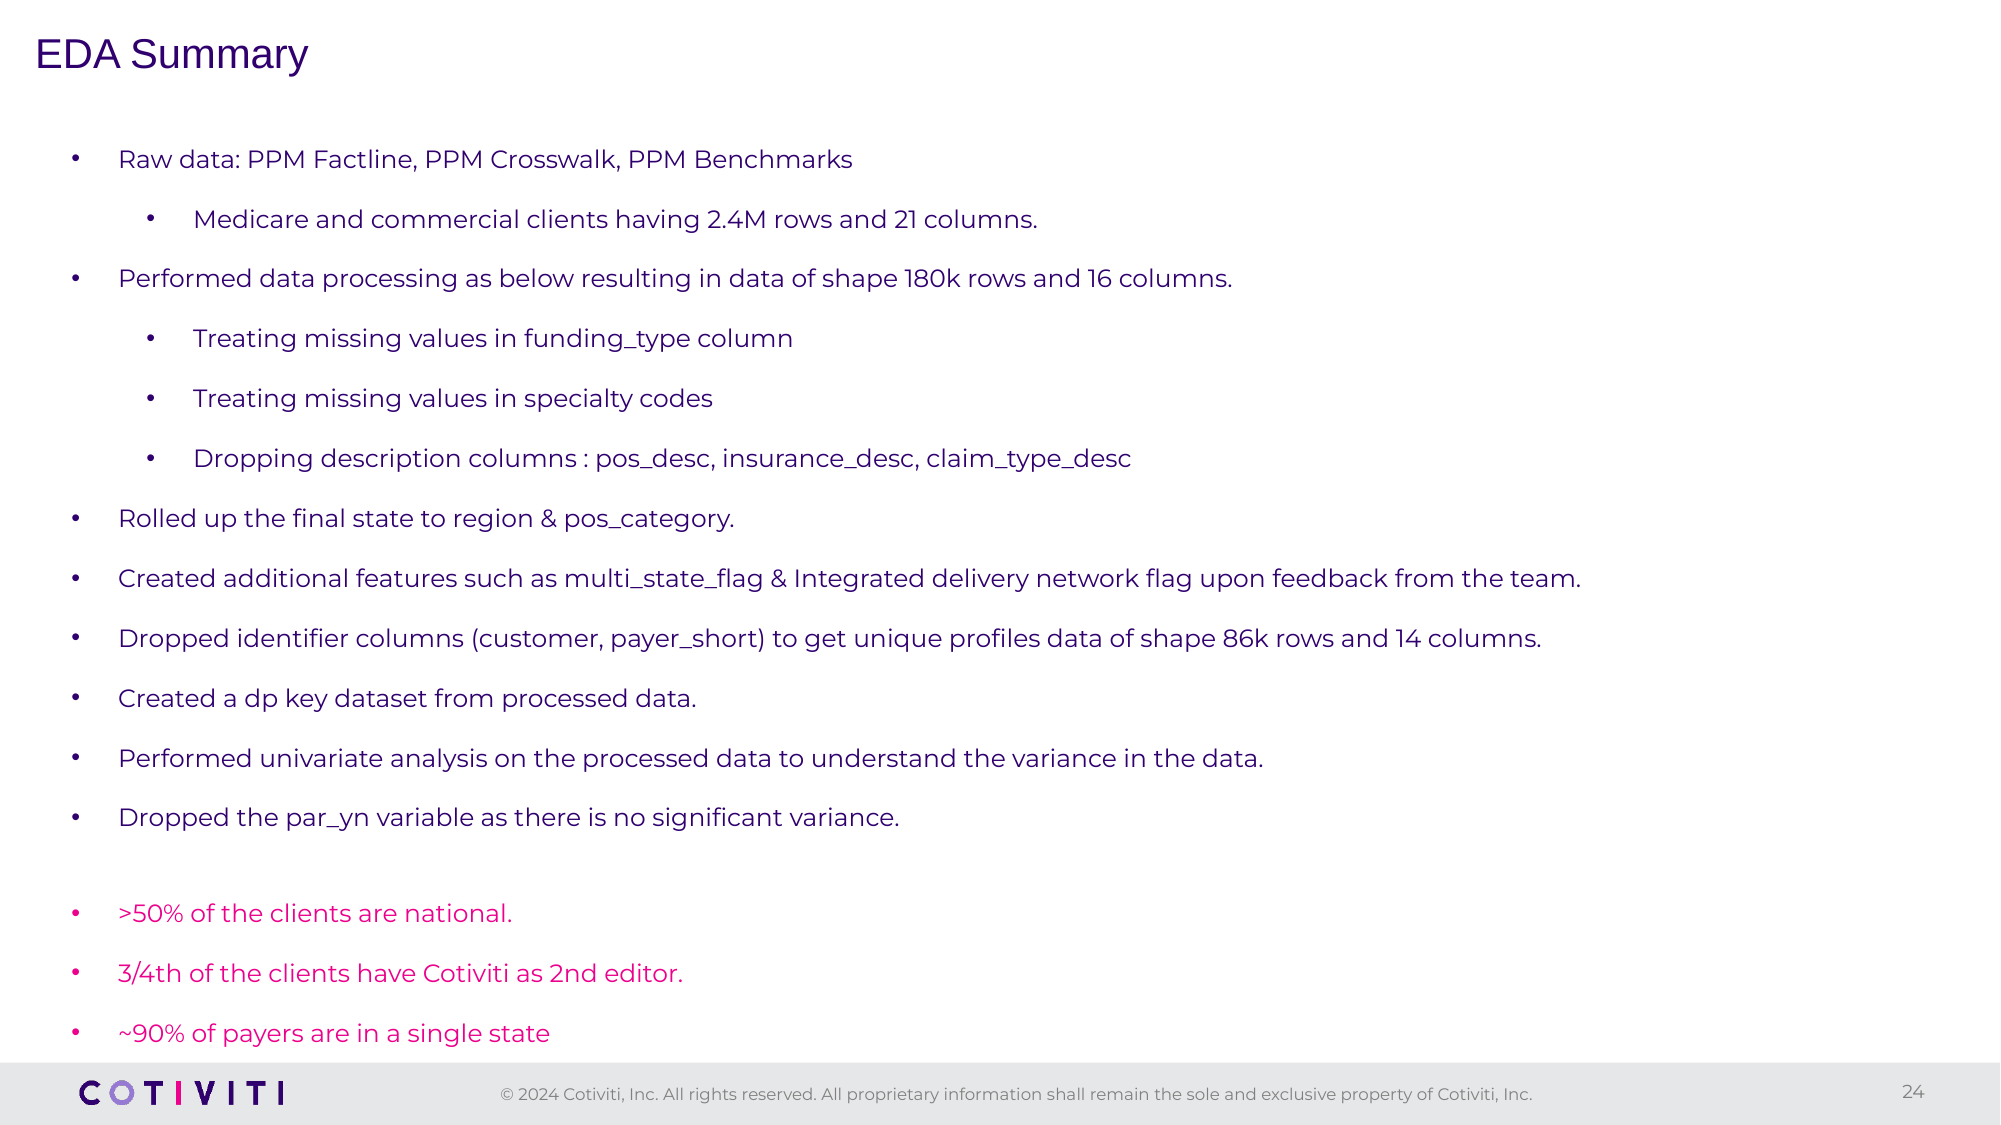

EDA Summary
Raw data: PPM Factline, PPM Crosswalk, PPM Benchmarks
Medicare and commercial clients having 2.4M rows and 21 columns.
Performed data processing as below resulting in data of shape 180k rows and 16 columns.
Treating missing values in funding_type column
Treating missing values in specialty codes
Dropping description columns : pos_desc, insurance_desc, claim_type_desc
Rolled up the final state to region & pos_category.
Created additional features such as multi_state_flag & Integrated delivery network flag upon feedback from the team.
Dropped identifier columns (customer, payer_short) to get unique profiles data of shape 86k rows and 14 columns.
Created a dp key dataset from processed data.
Performed univariate analysis on the processed data to understand the variance in the data.
Dropped the par_yn variable as there is no significant variance.

>50% of the clients are national.
3/4th of the clients have Cotiviti as 2nd editor.
~90% of payers are in a single state

24